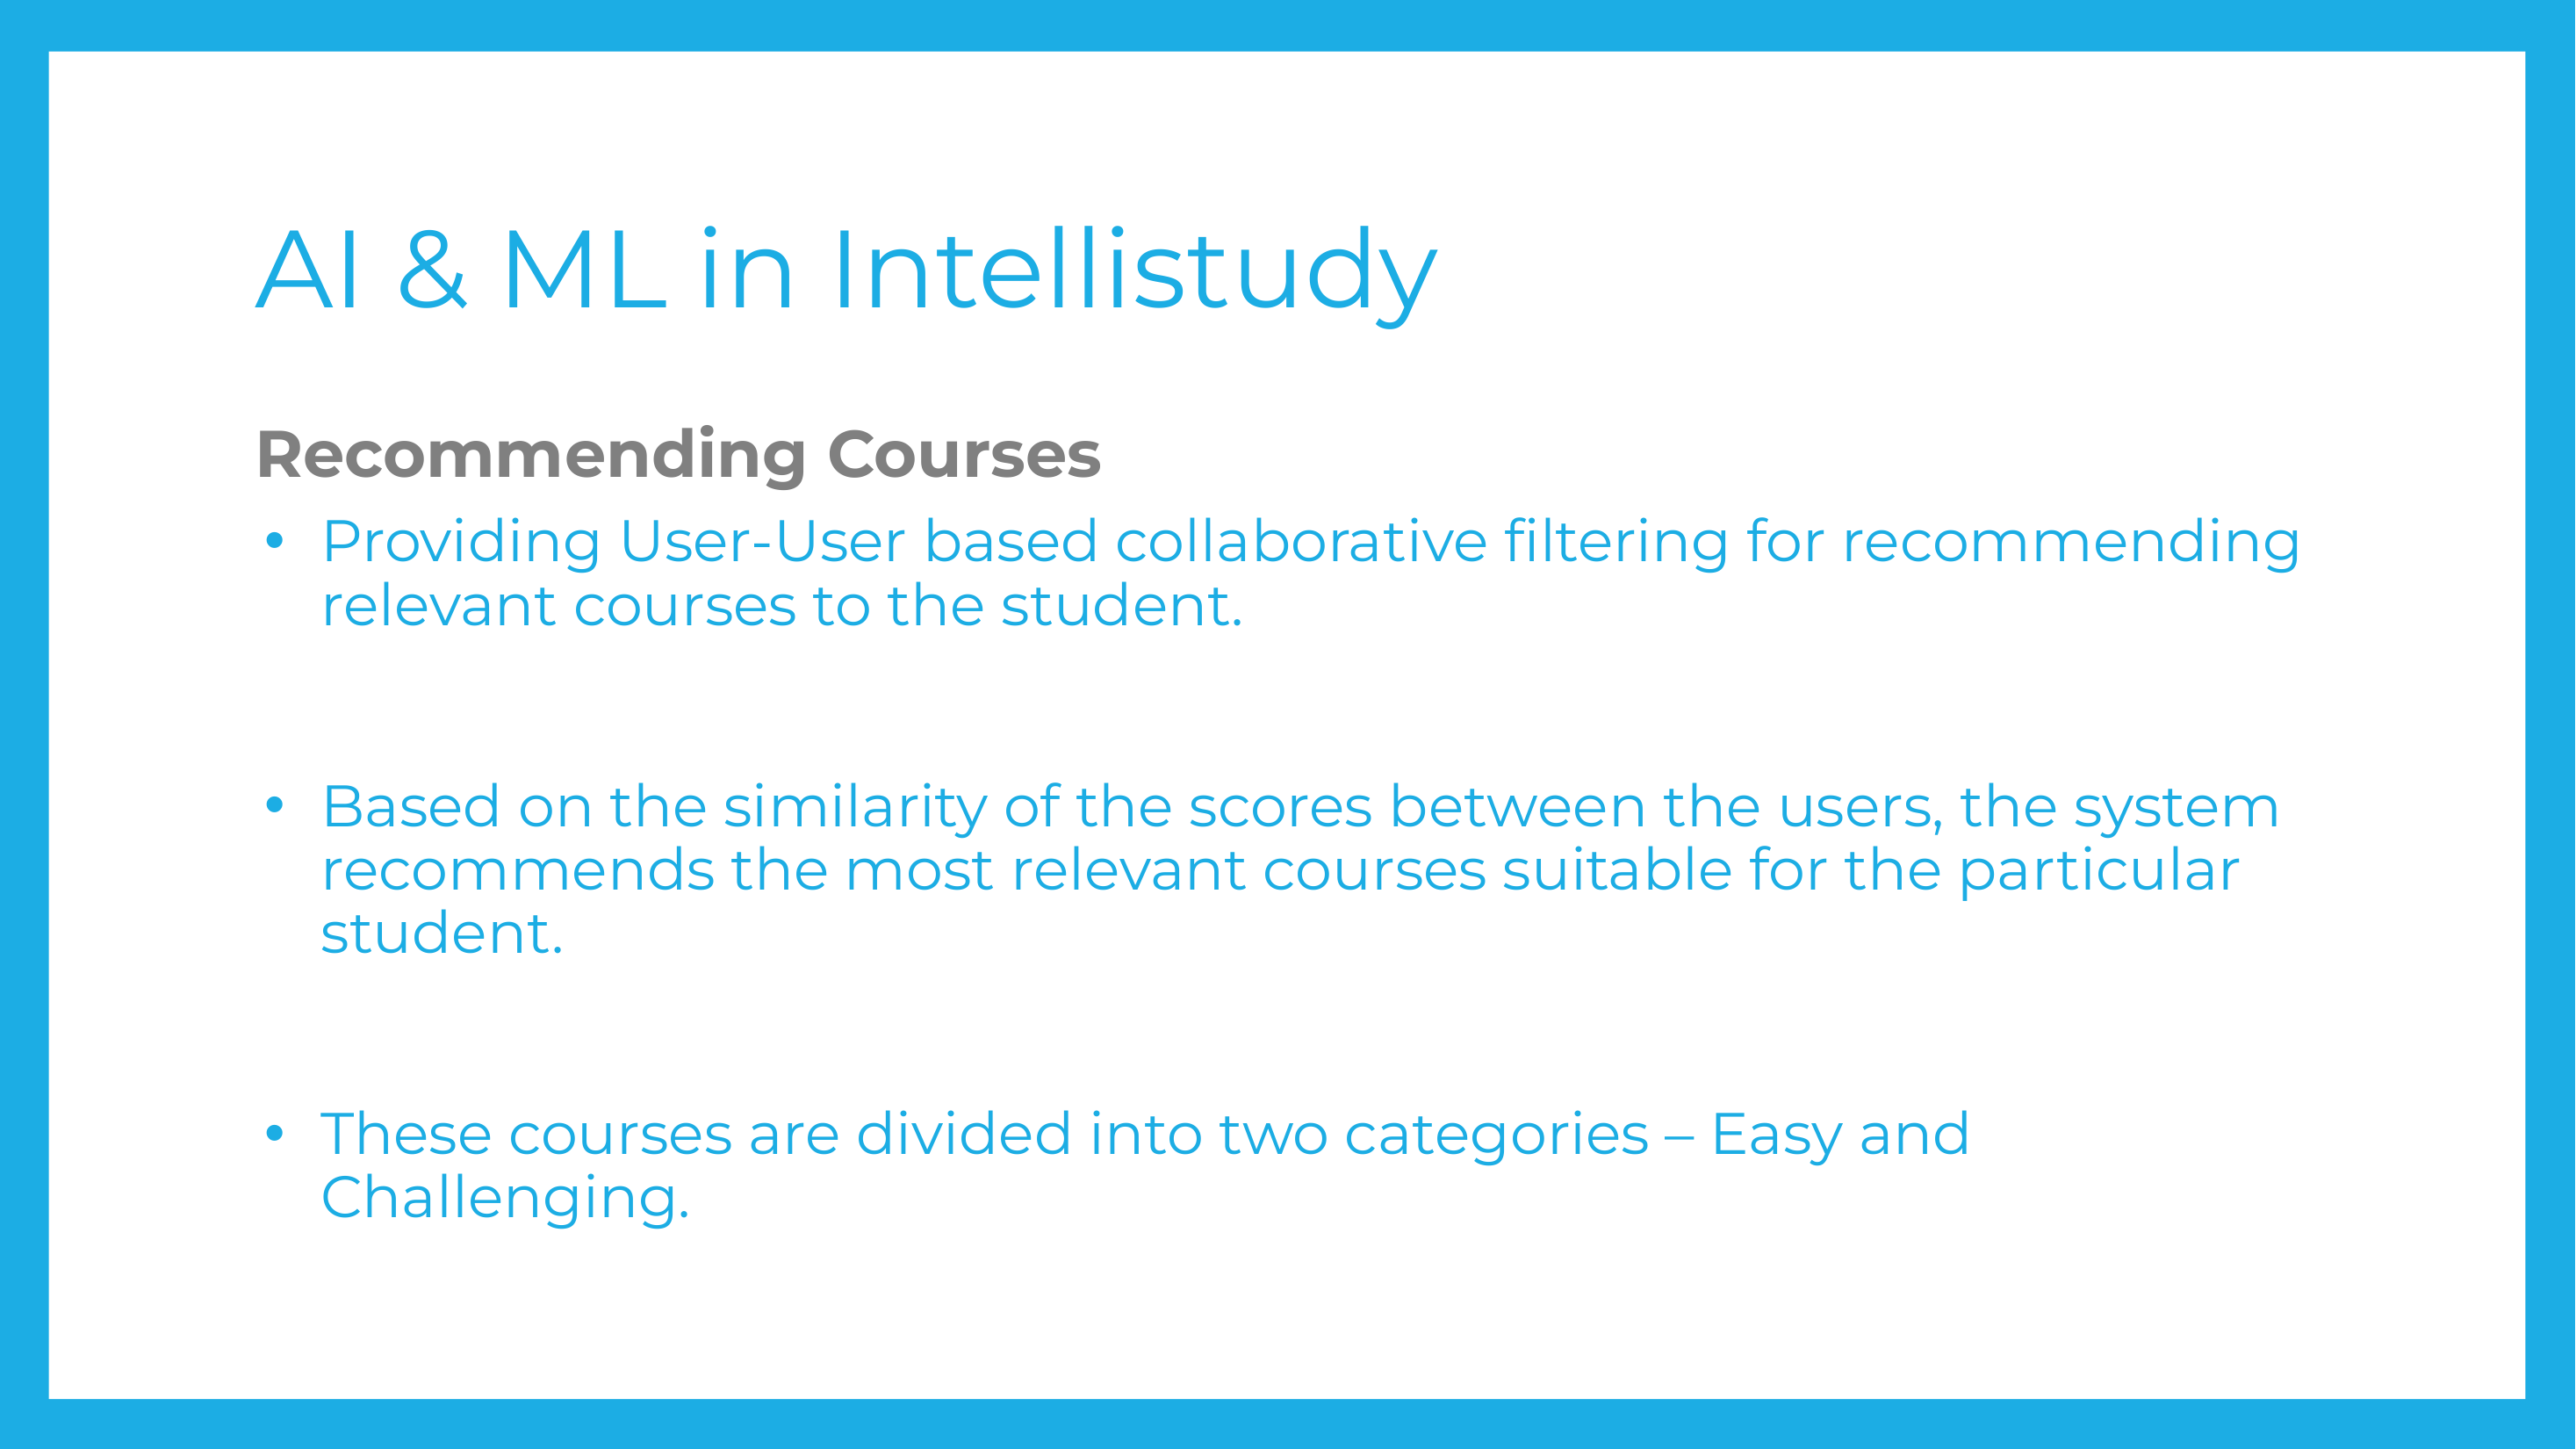

# AI & ML in Intellistudy
Recommending Courses
Providing User-User based collaborative filtering for recommending relevant courses to the student.

Based on the similarity of the scores between the users, the system recommends the most relevant courses suitable for the particular student.

These courses are divided into two categories – Easy and Challenging.